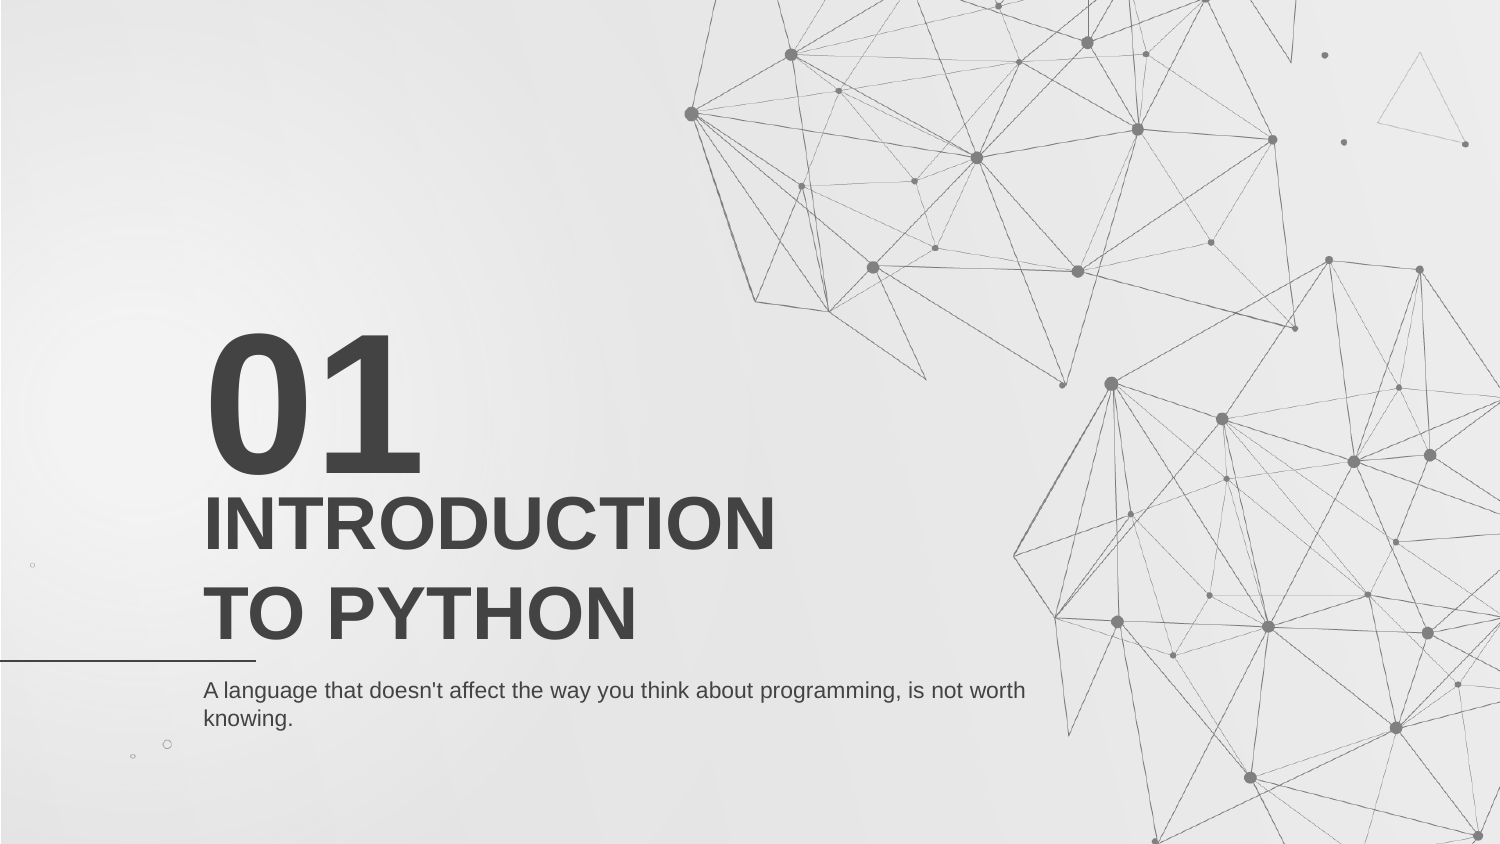

01
# INTRODUCTION TO PYTHON
A language that doesn't affect the way you think about programming, is not worth knowing.